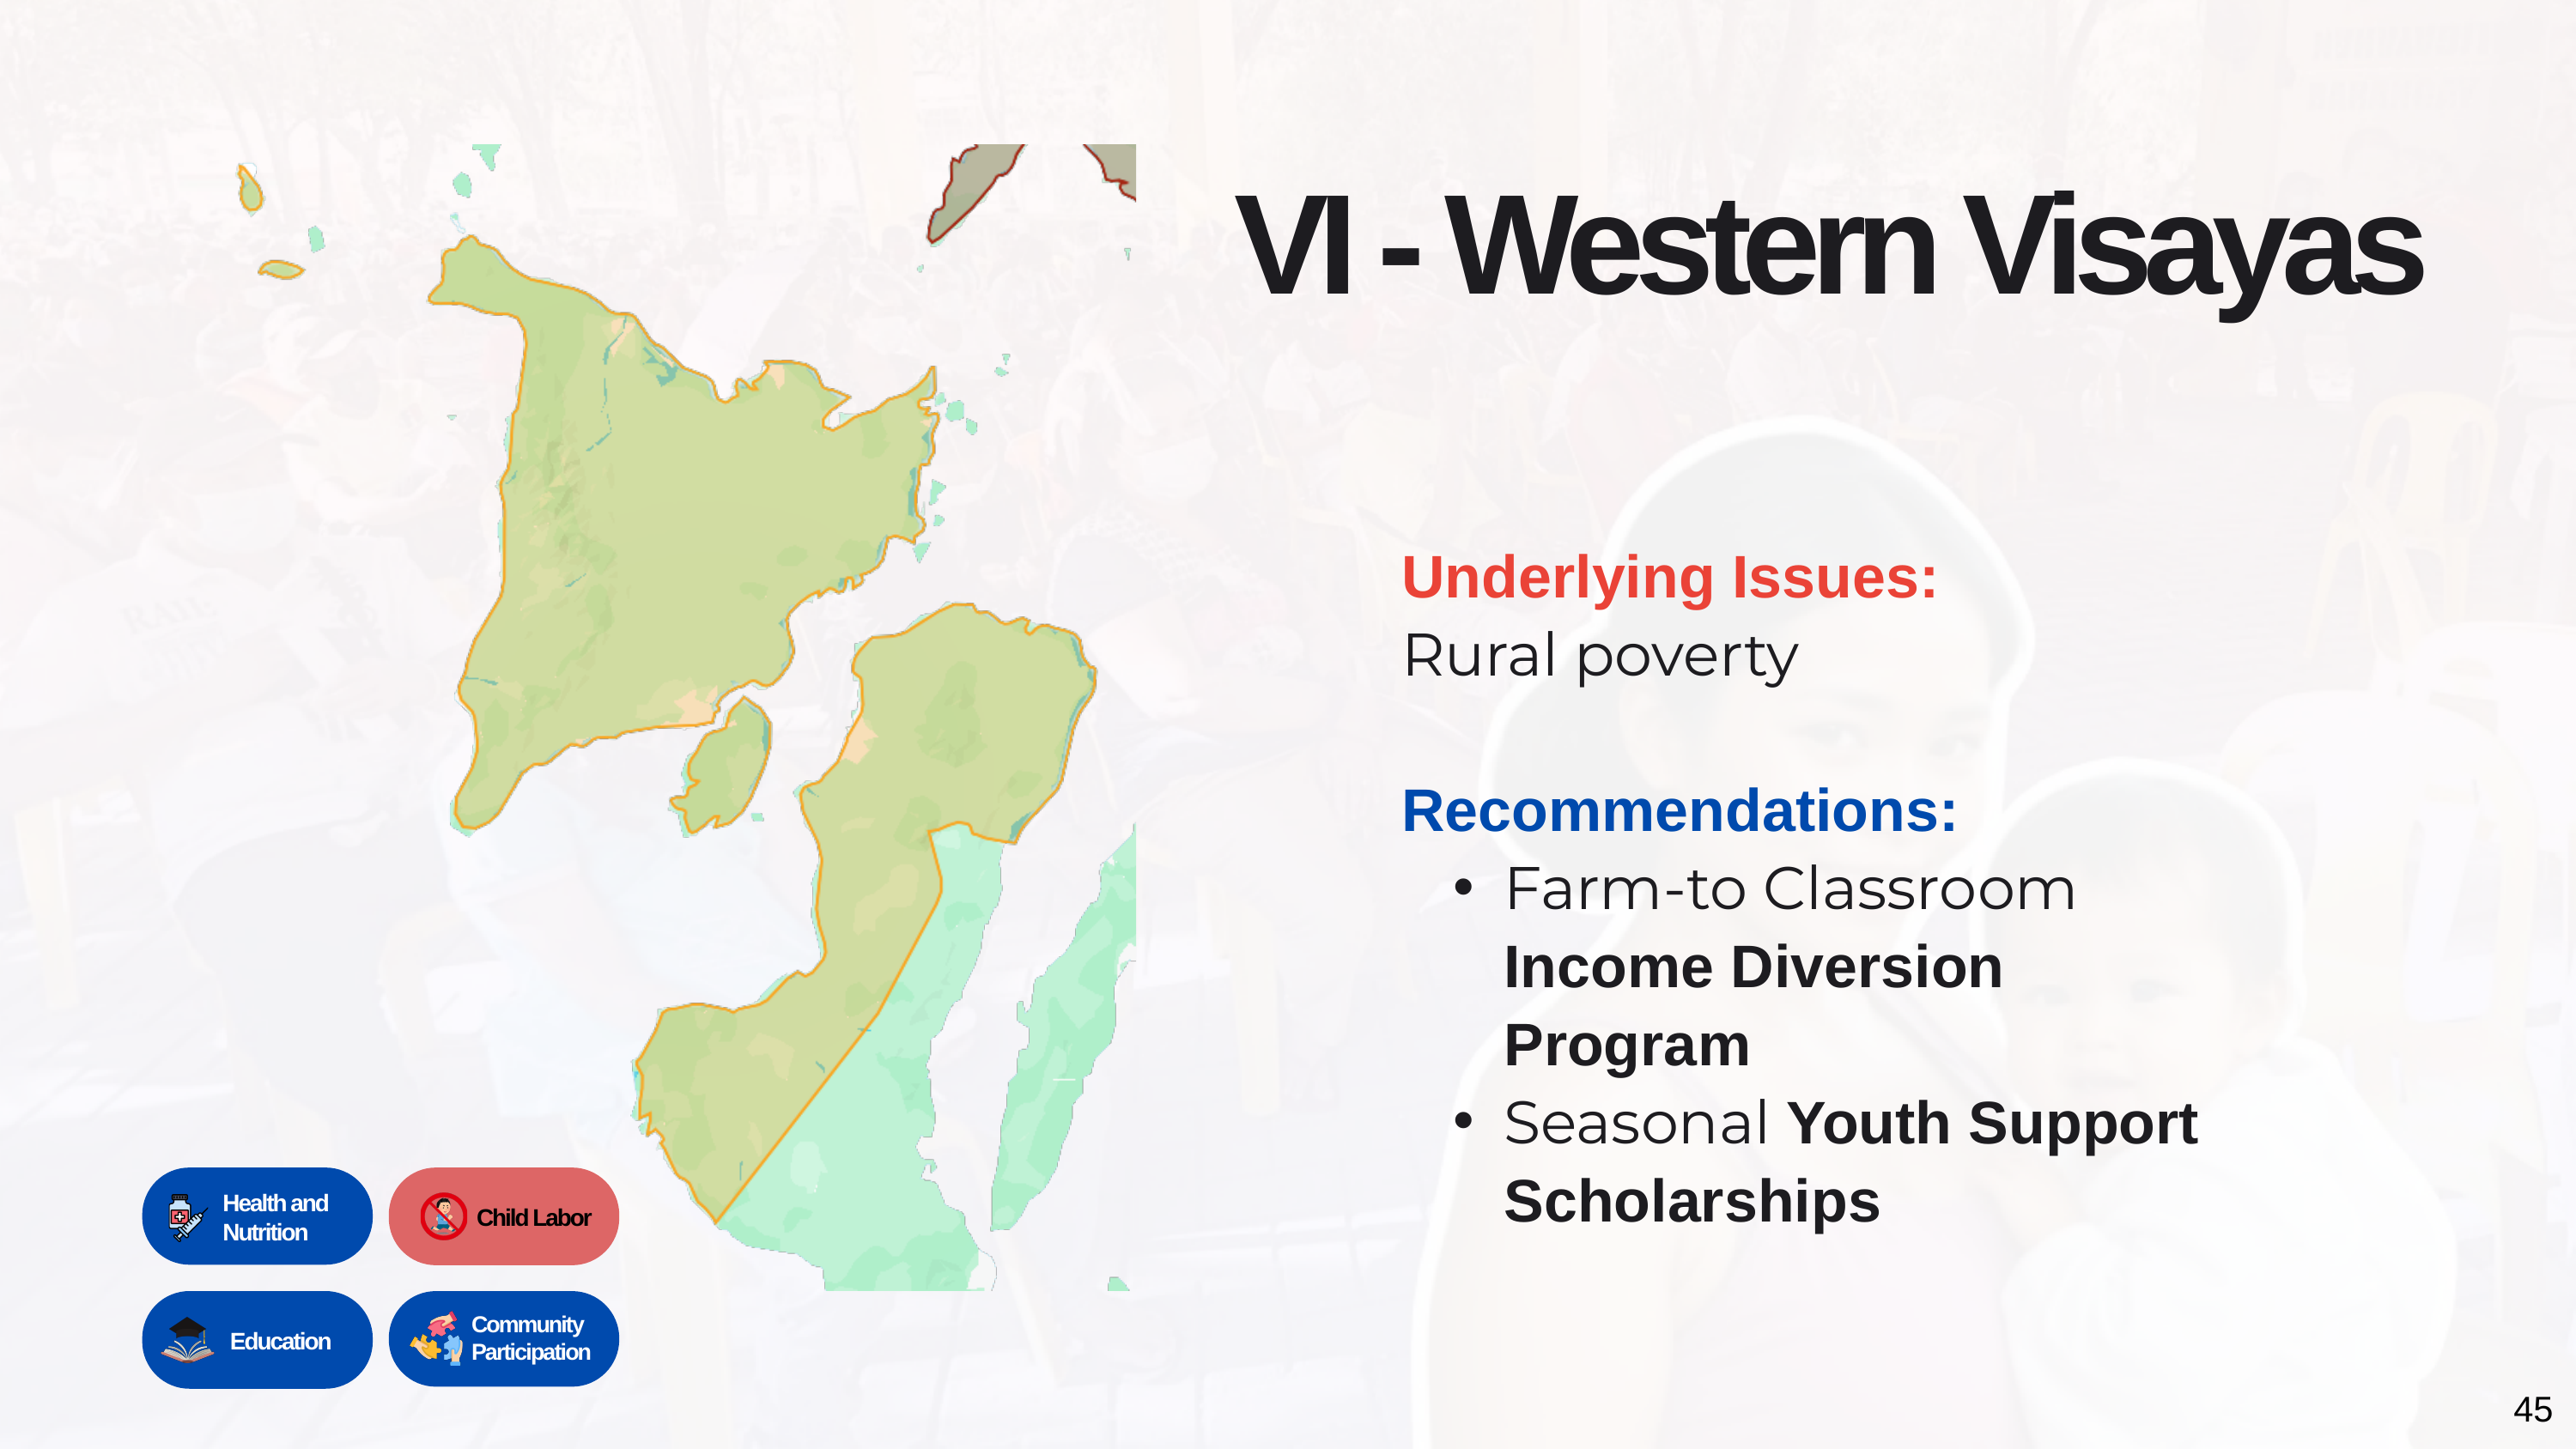

VI - Western Visayas

Underlying Issues:
Rural poverty

Recommendations:
Farm-to Classroom Income Diversion Program
Seasonal Youth Support Scholarships

Health and
Nutrition

Child Labor

Community Participation

Education
45